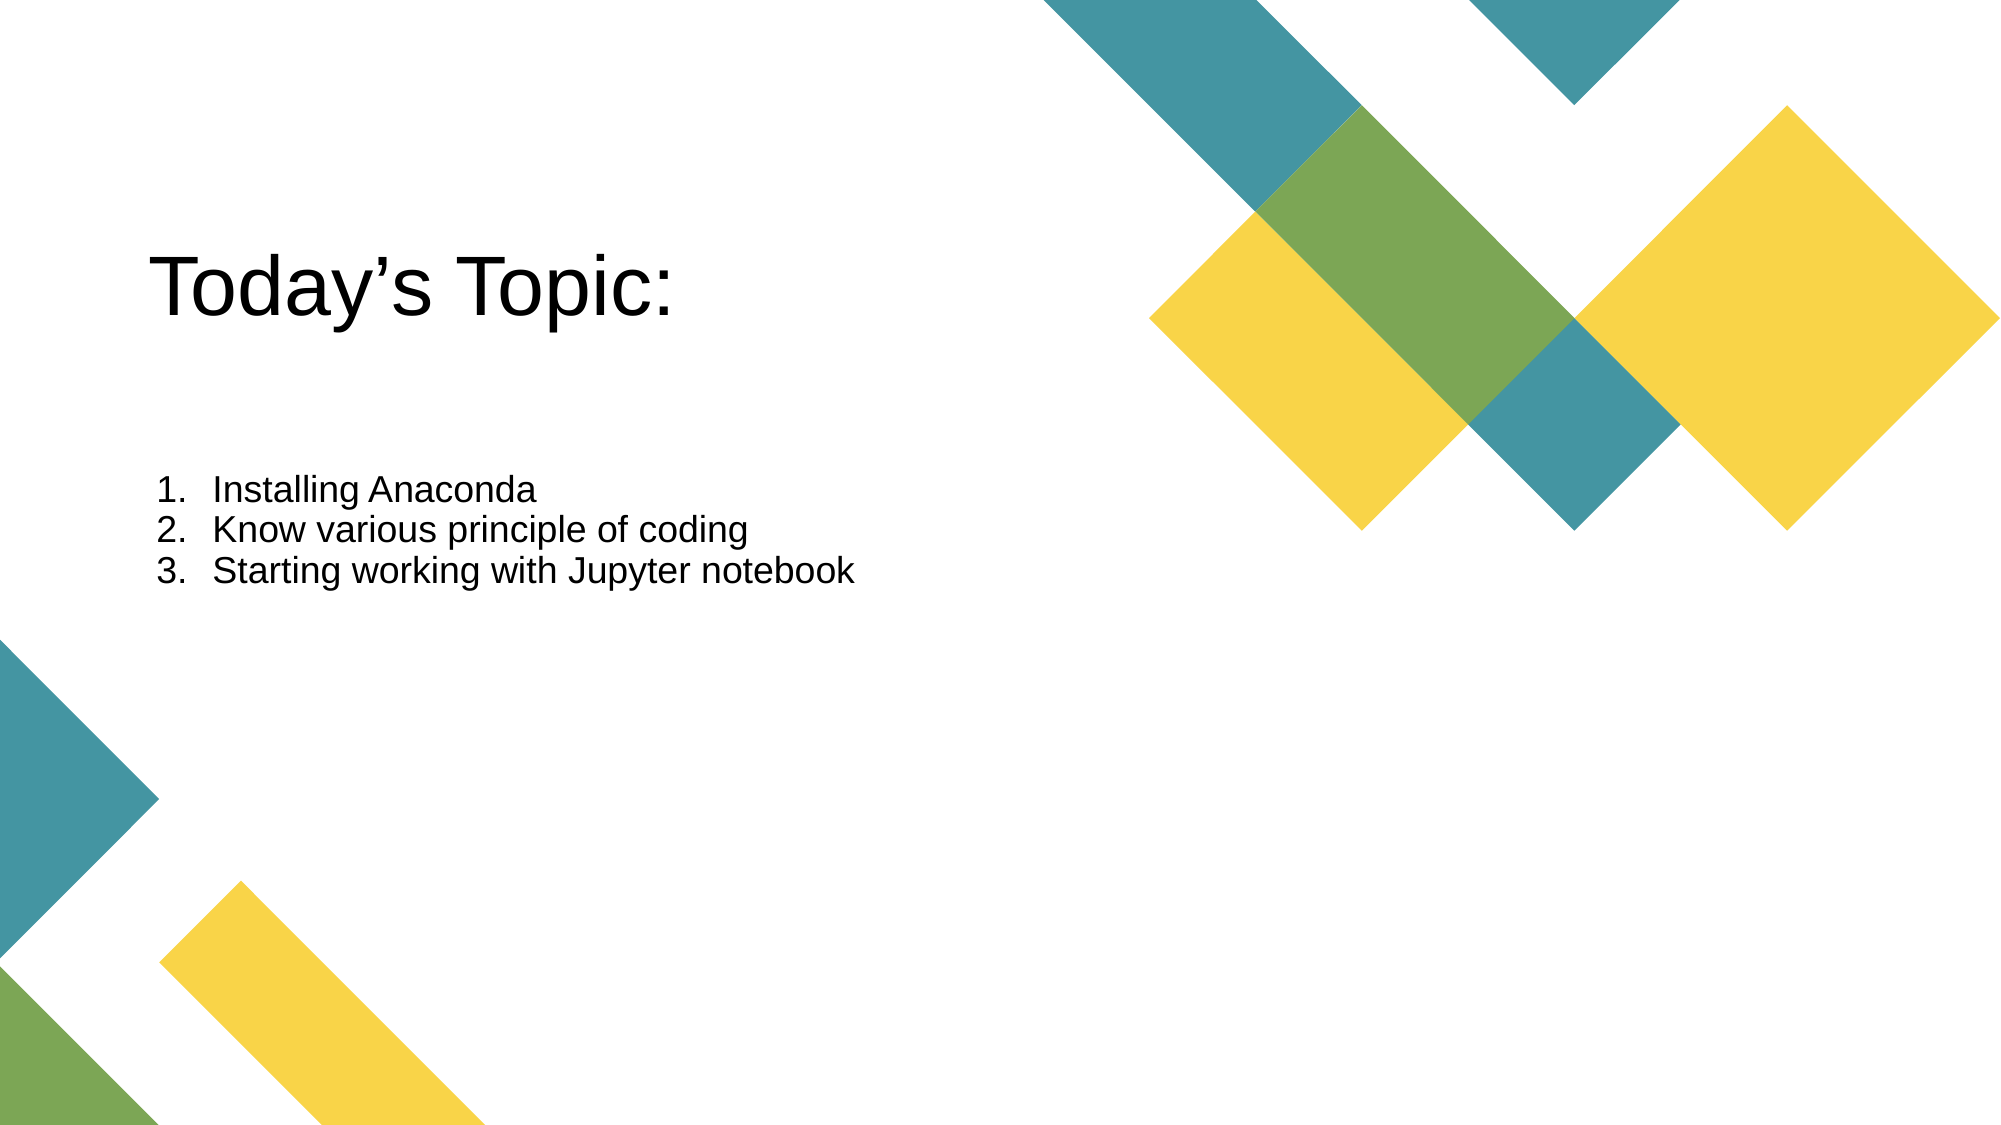

# Today’s Topic:
Installing Anaconda
Know various principle of coding
Starting working with Jupyter notebook
5